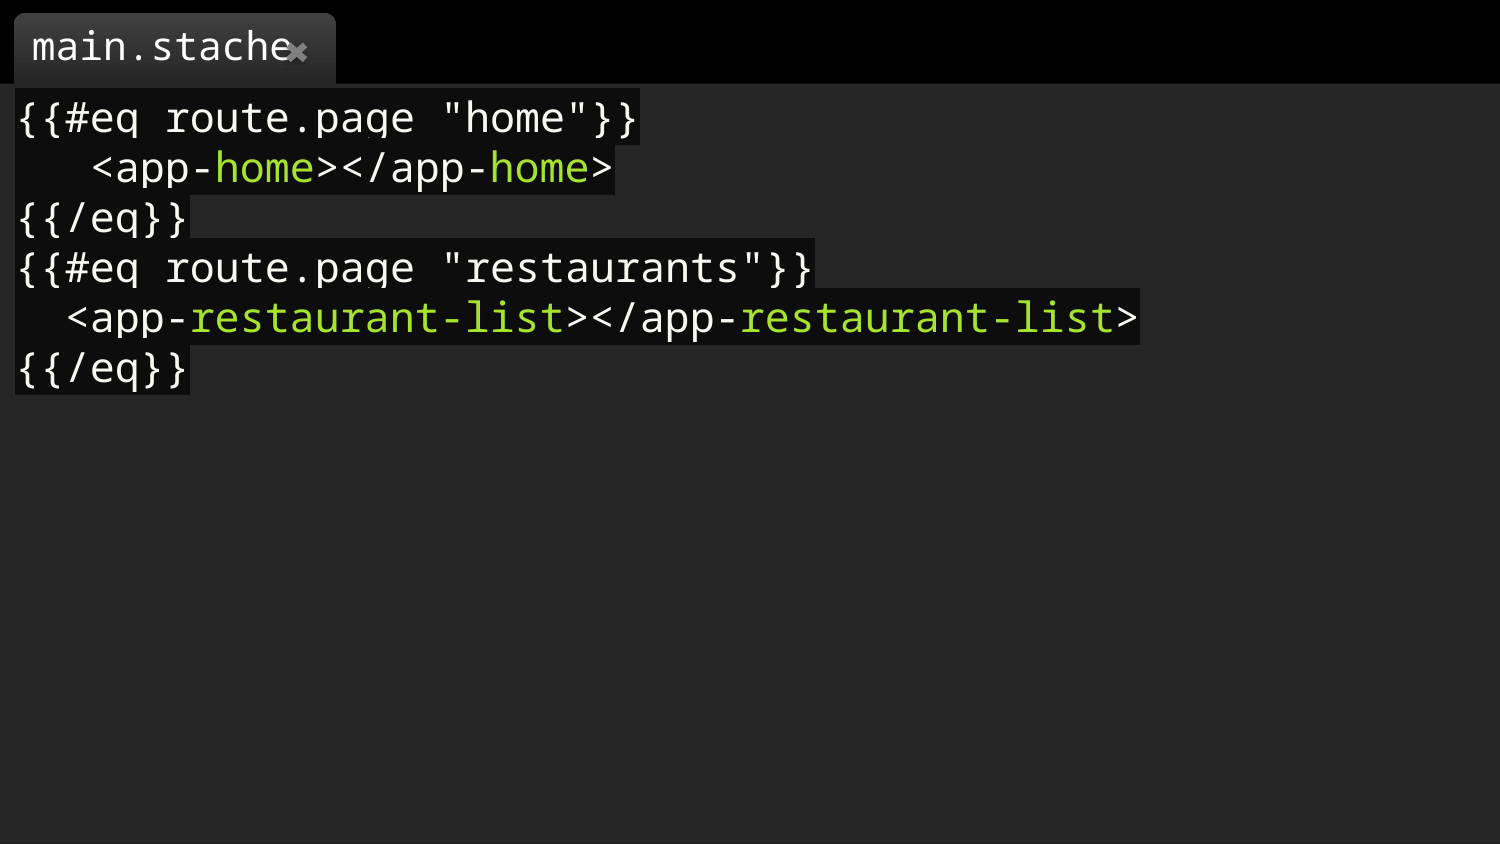

main.stache

{{#eq route.page "home"}}
   <app-home></app-home>
{{/eq}}
{{#eq route.page "restaurants"}}
  <app-restaurant-list></app-restaurant-list>
{{/eq}}